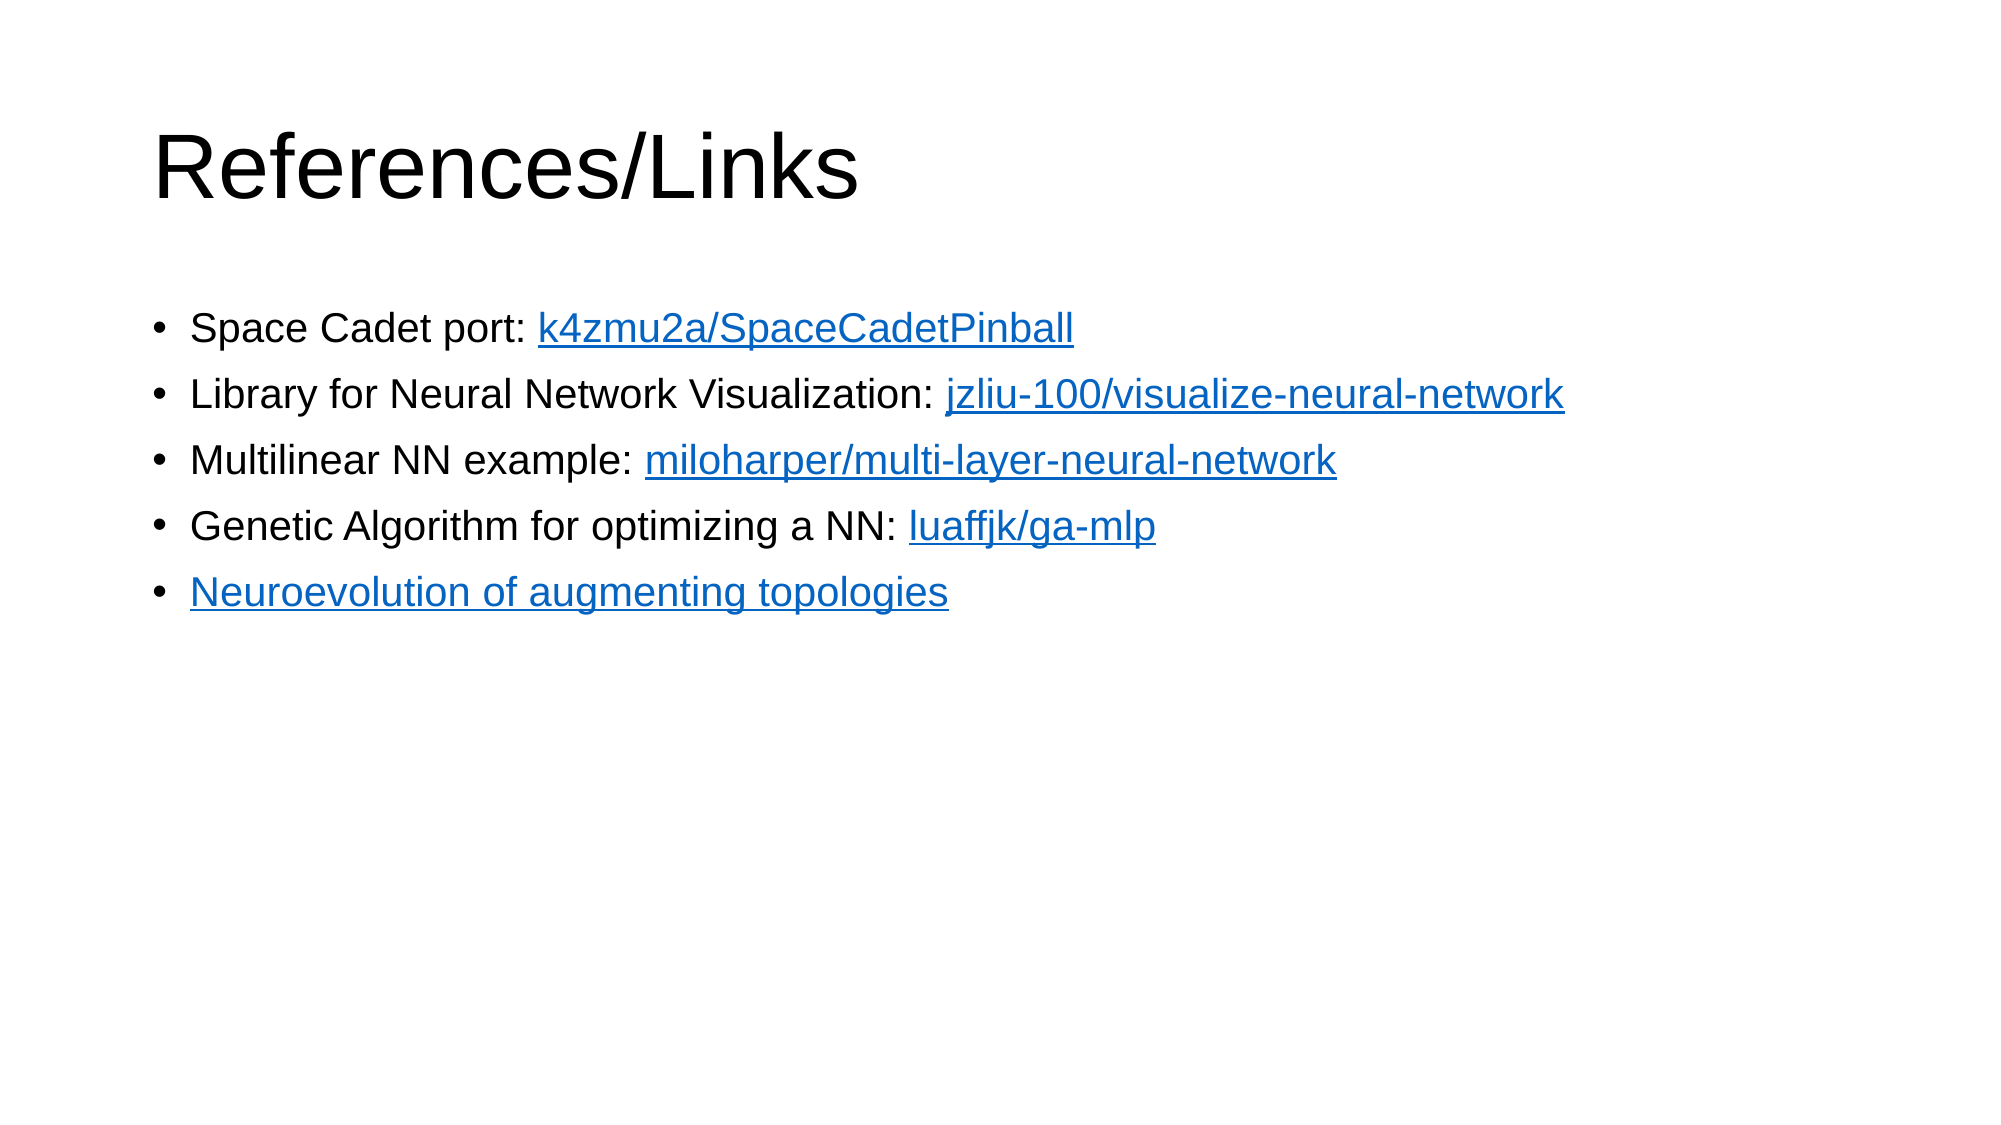

# References/Links
Space Cadet port: k4zmu2a/SpaceCadetPinball
Library for Neural Network Visualization: jzliu-100/visualize-neural-network
Multilinear NN example: miloharper/multi-layer-neural-network
Genetic Algorithm for optimizing a NN: luaffjk/ga-mlp
Neuroevolution of augmenting topologies